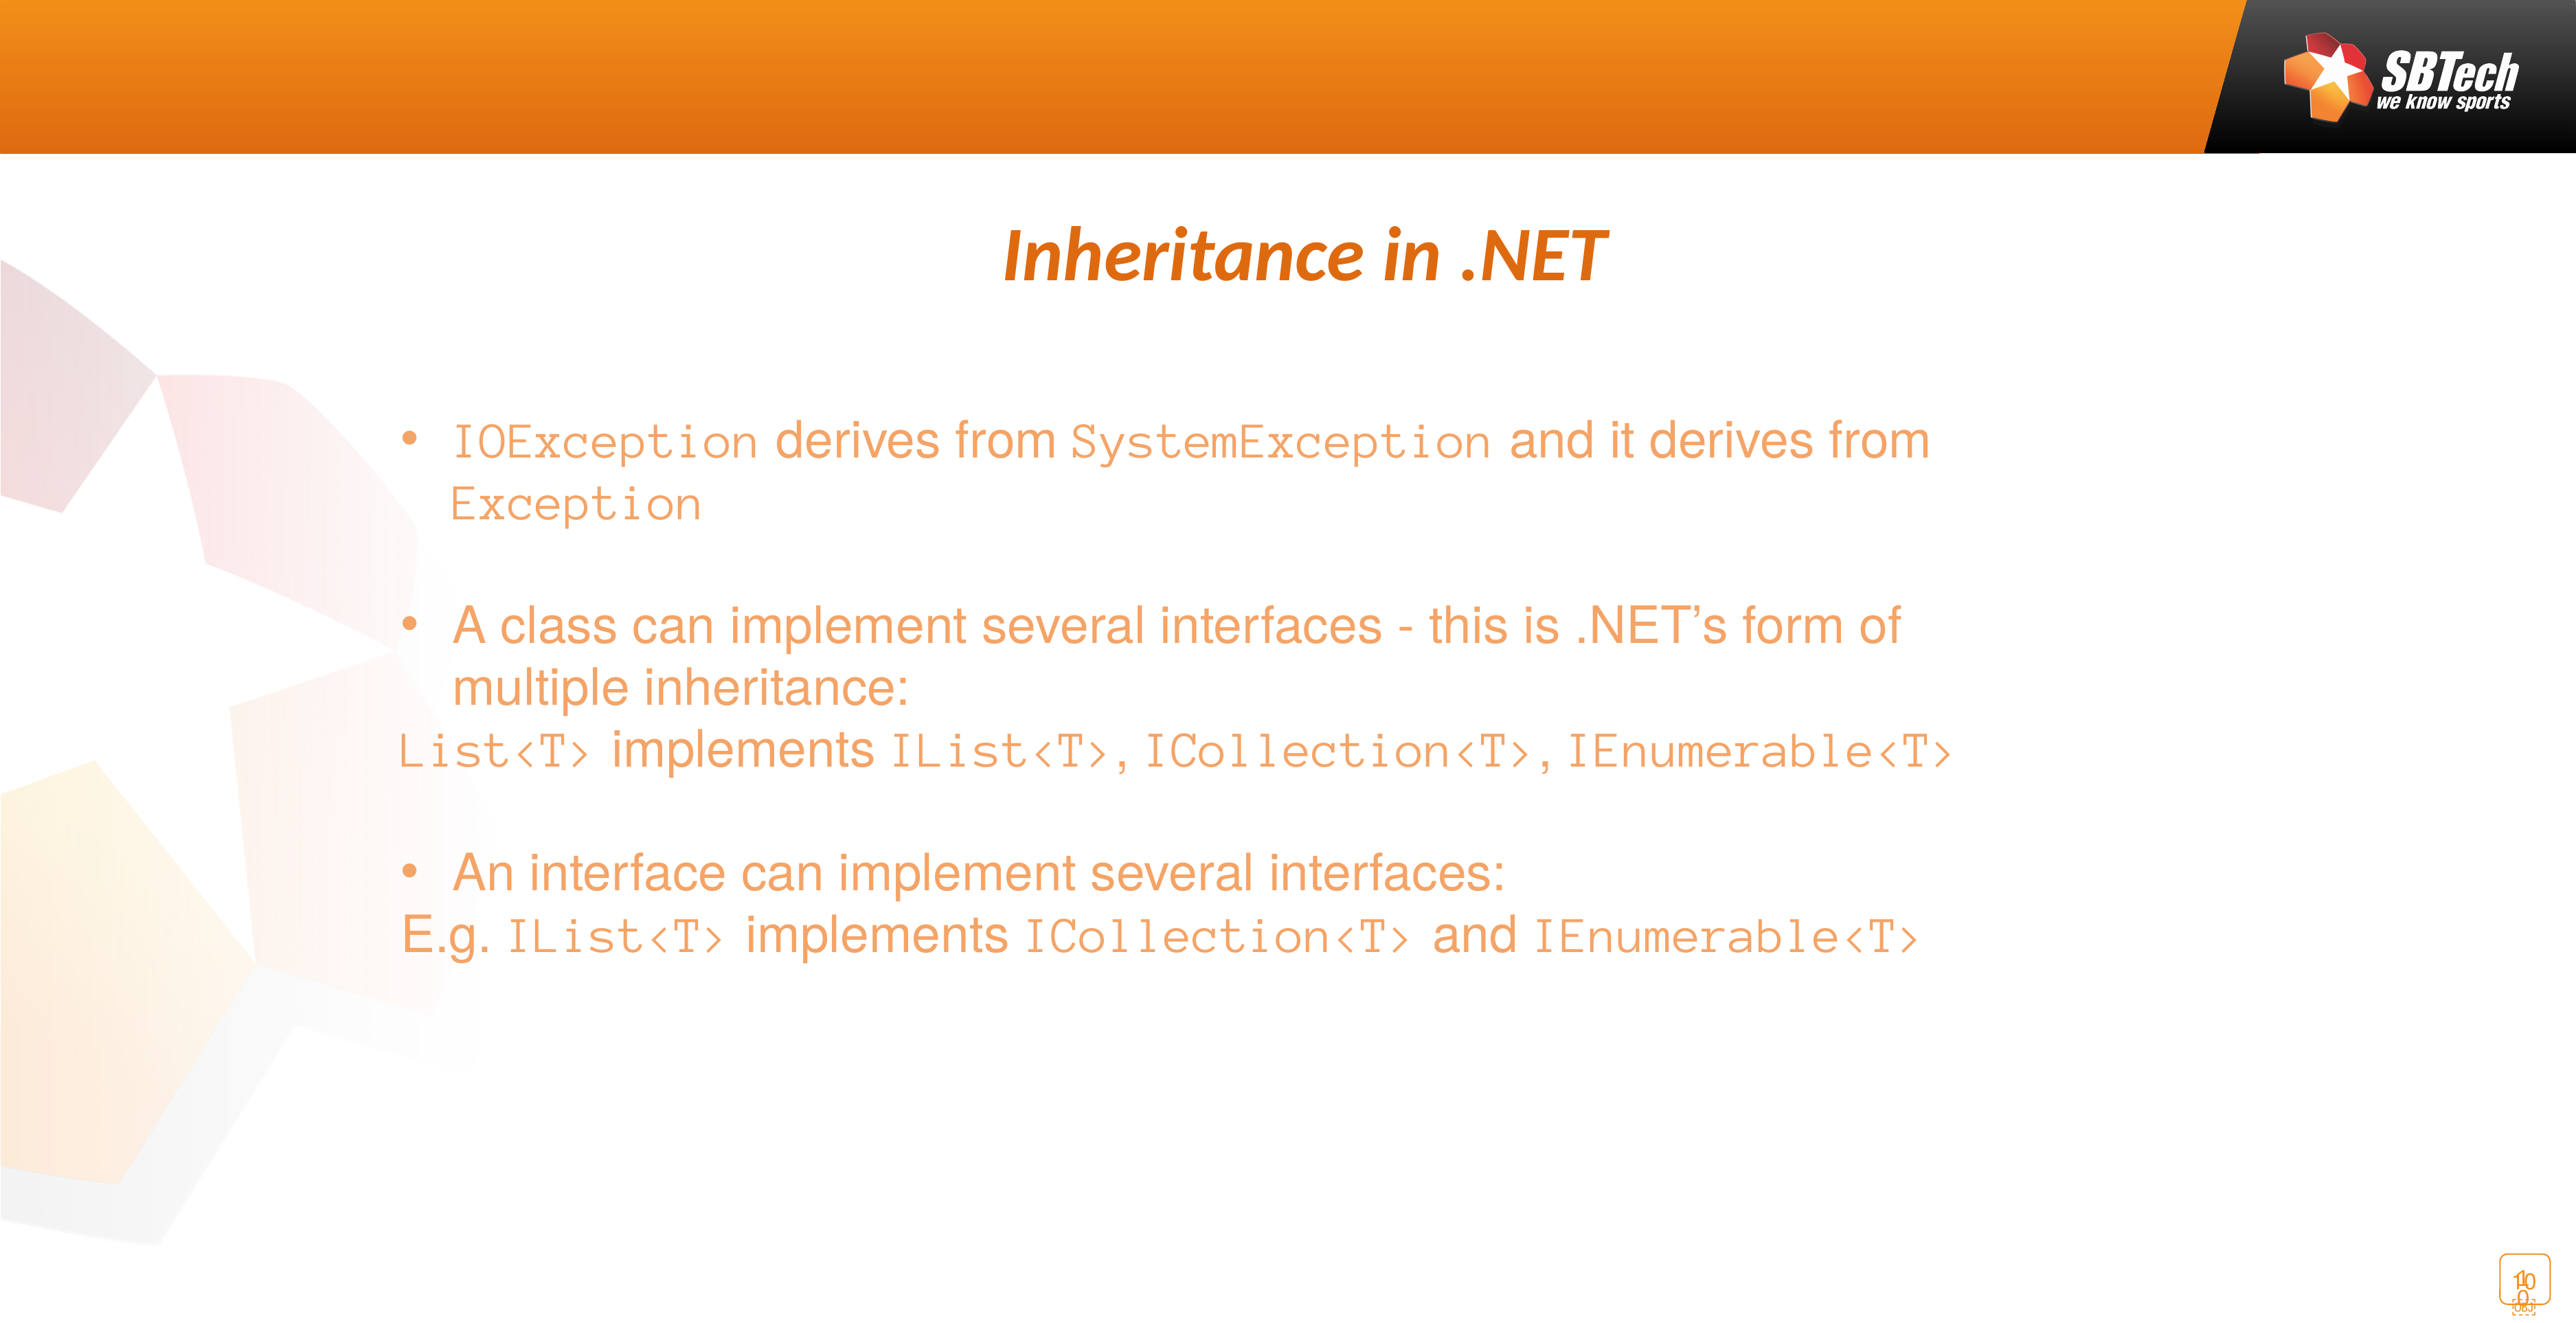

Inheritance in .NET

IOException derives from SystemException and it derives from Exception

A class can implement several interfaces - this is .NET’s form of multiple inheritance:
List<T> implements IList<T>, ICollection<T>, IEnumerable<T>

An interface can implement several interfaces:
E.g. IList<T> implements ICollection<T> and IEnumerable<T>

10